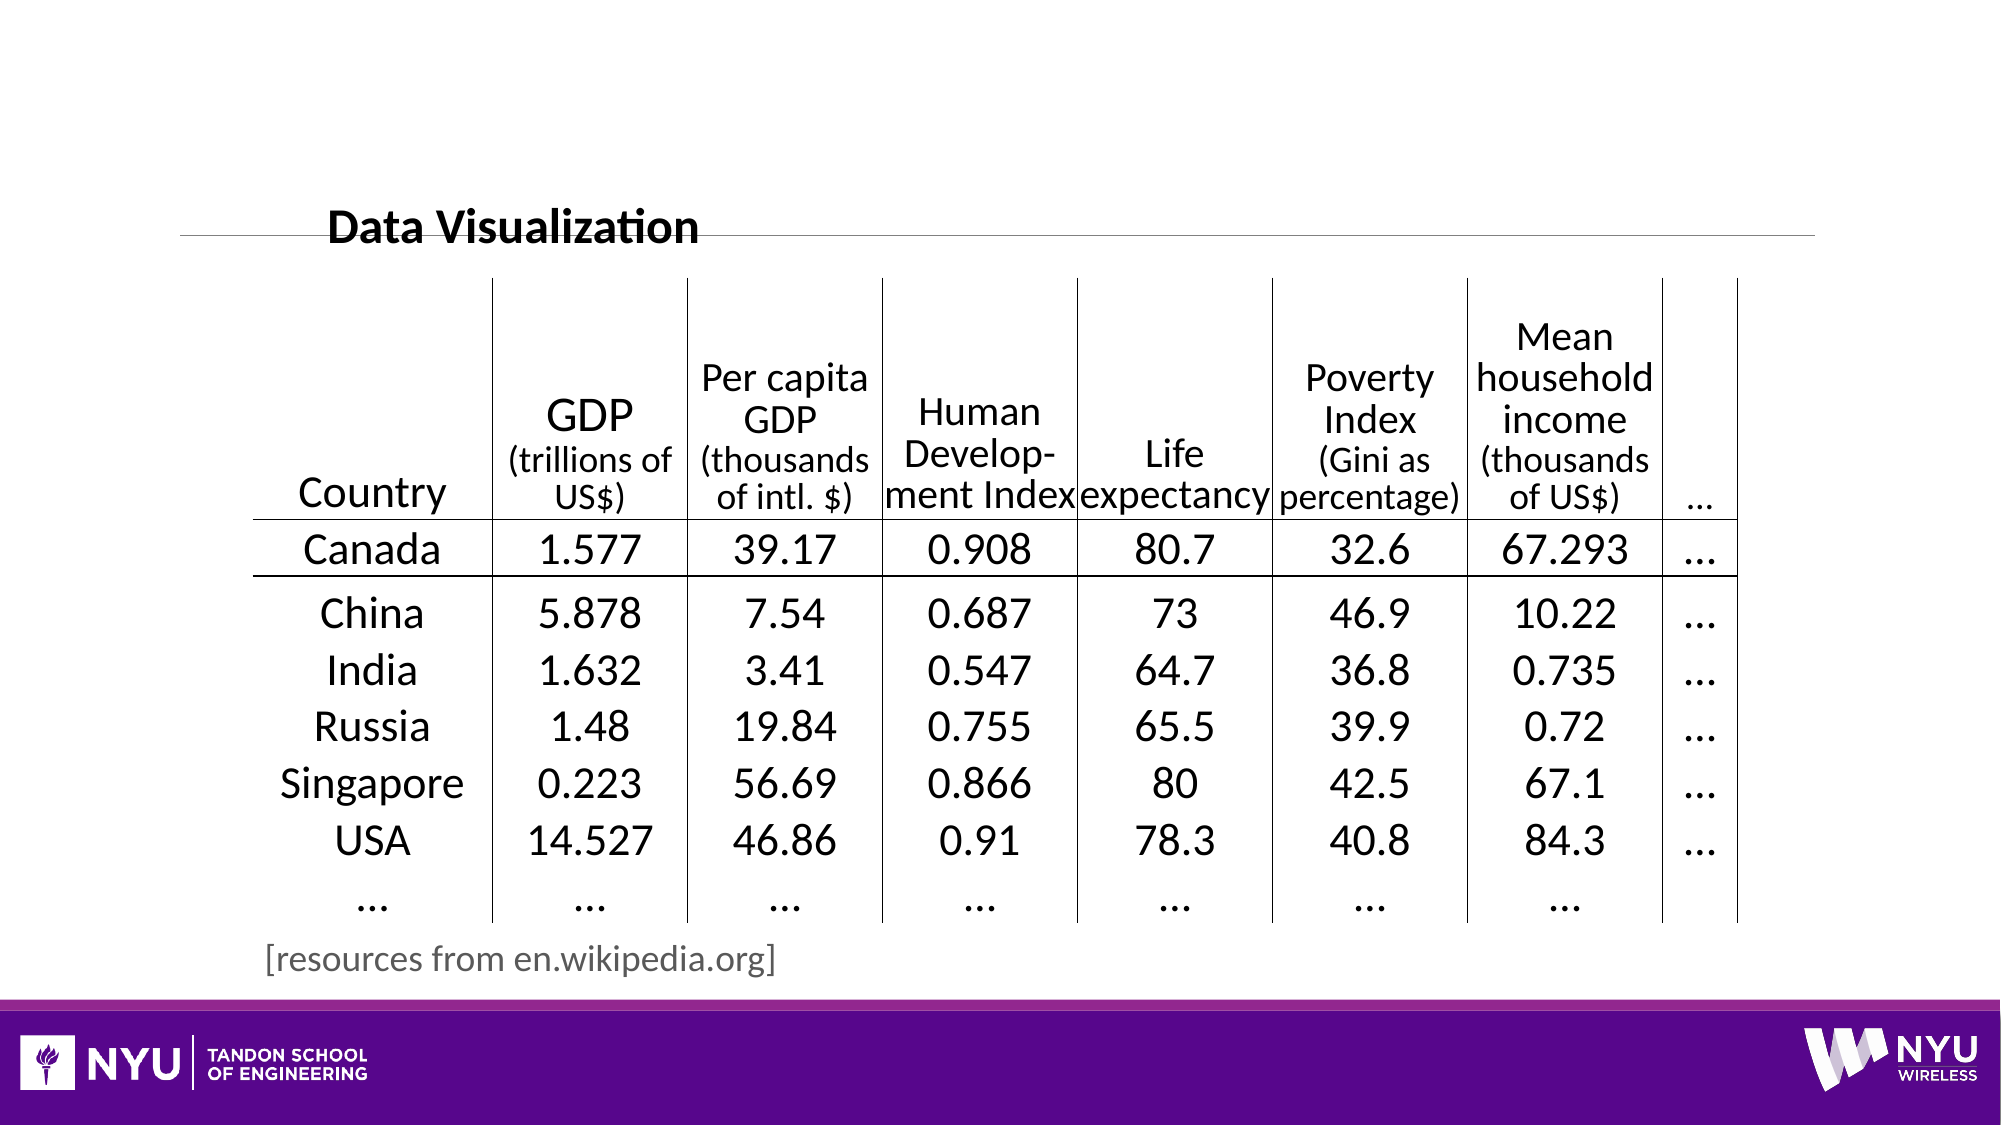

Data Visualization
| Country | GDP (trillions of US$) | Per capita GDP (thousands of intl. $) | Human Develop-ment Index | Life expectancy | Poverty Index (Gini as percentage) | Mean household income (thousands of US$) | … |
| --- | --- | --- | --- | --- | --- | --- | --- |
| Canada | 1.577 | 39.17 | 0.908 | 80.7 | 32.6 | 67.293 | … |
| China | 5.878 | 7.54 | 0.687 | 73 | 46.9 | 10.22 | … |
| India | 1.632 | 3.41 | 0.547 | 64.7 | 36.8 | 0.735 | … |
| Russia | 1.48 | 19.84 | 0.755 | 65.5 | 39.9 | 0.72 | … |
| Singapore | 0.223 | 56.69 | 0.866 | 80 | 42.5 | 67.1 | … |
| USA | 14.527 | 46.86 | 0.91 | 78.3 | 40.8 | 84.3 | … |
| … | … | … | … | … | … | … |  |
[resources from en.wikipedia.org]